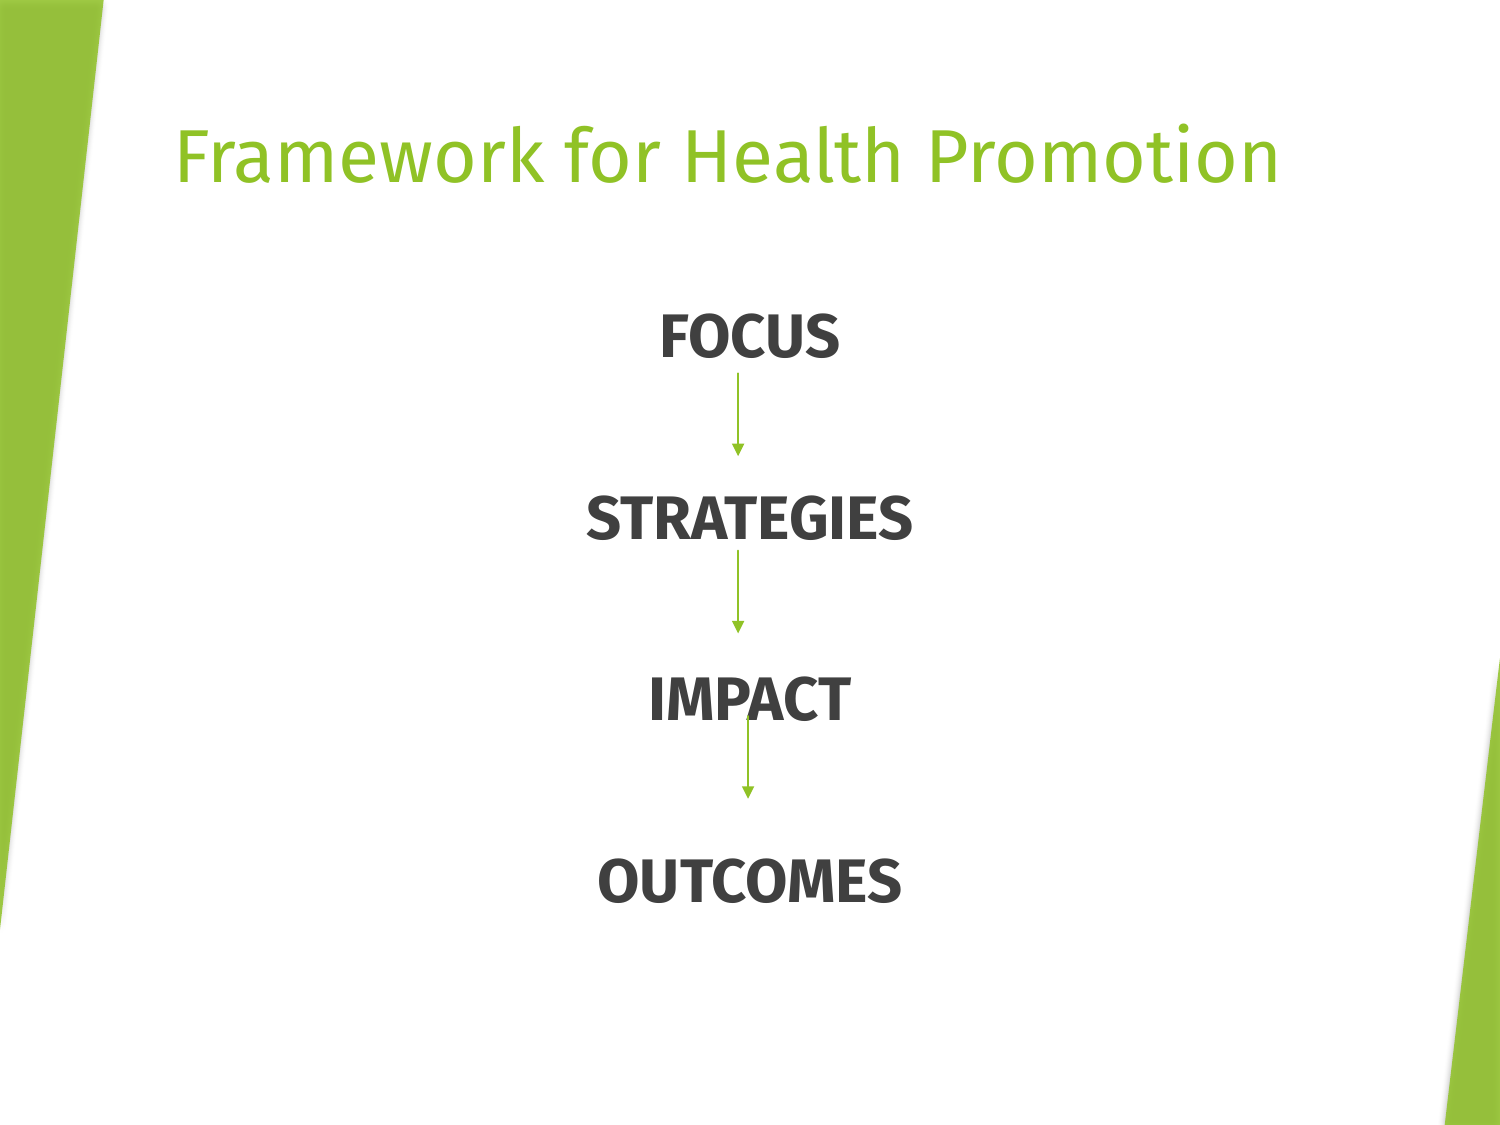

# Framework for Health Promotion
FOCUS

STRATEGIES

IMPACT

OUTCOMES